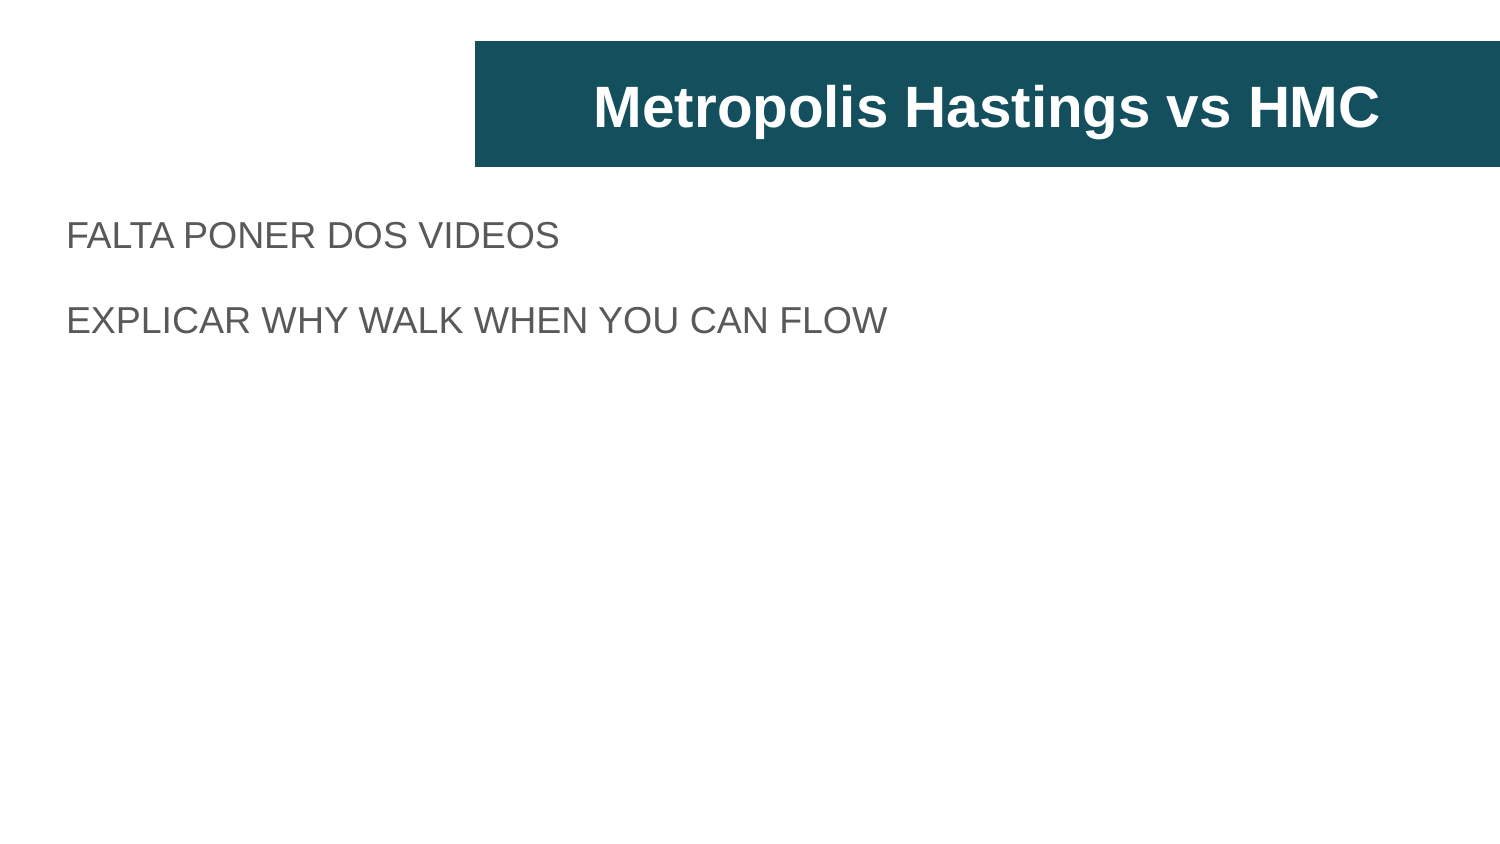

# Metropolis Hastings vs HMC
FALTA PONER DOS VIDEOS
EXPLICAR WHY WALK WHEN YOU CAN FLOW